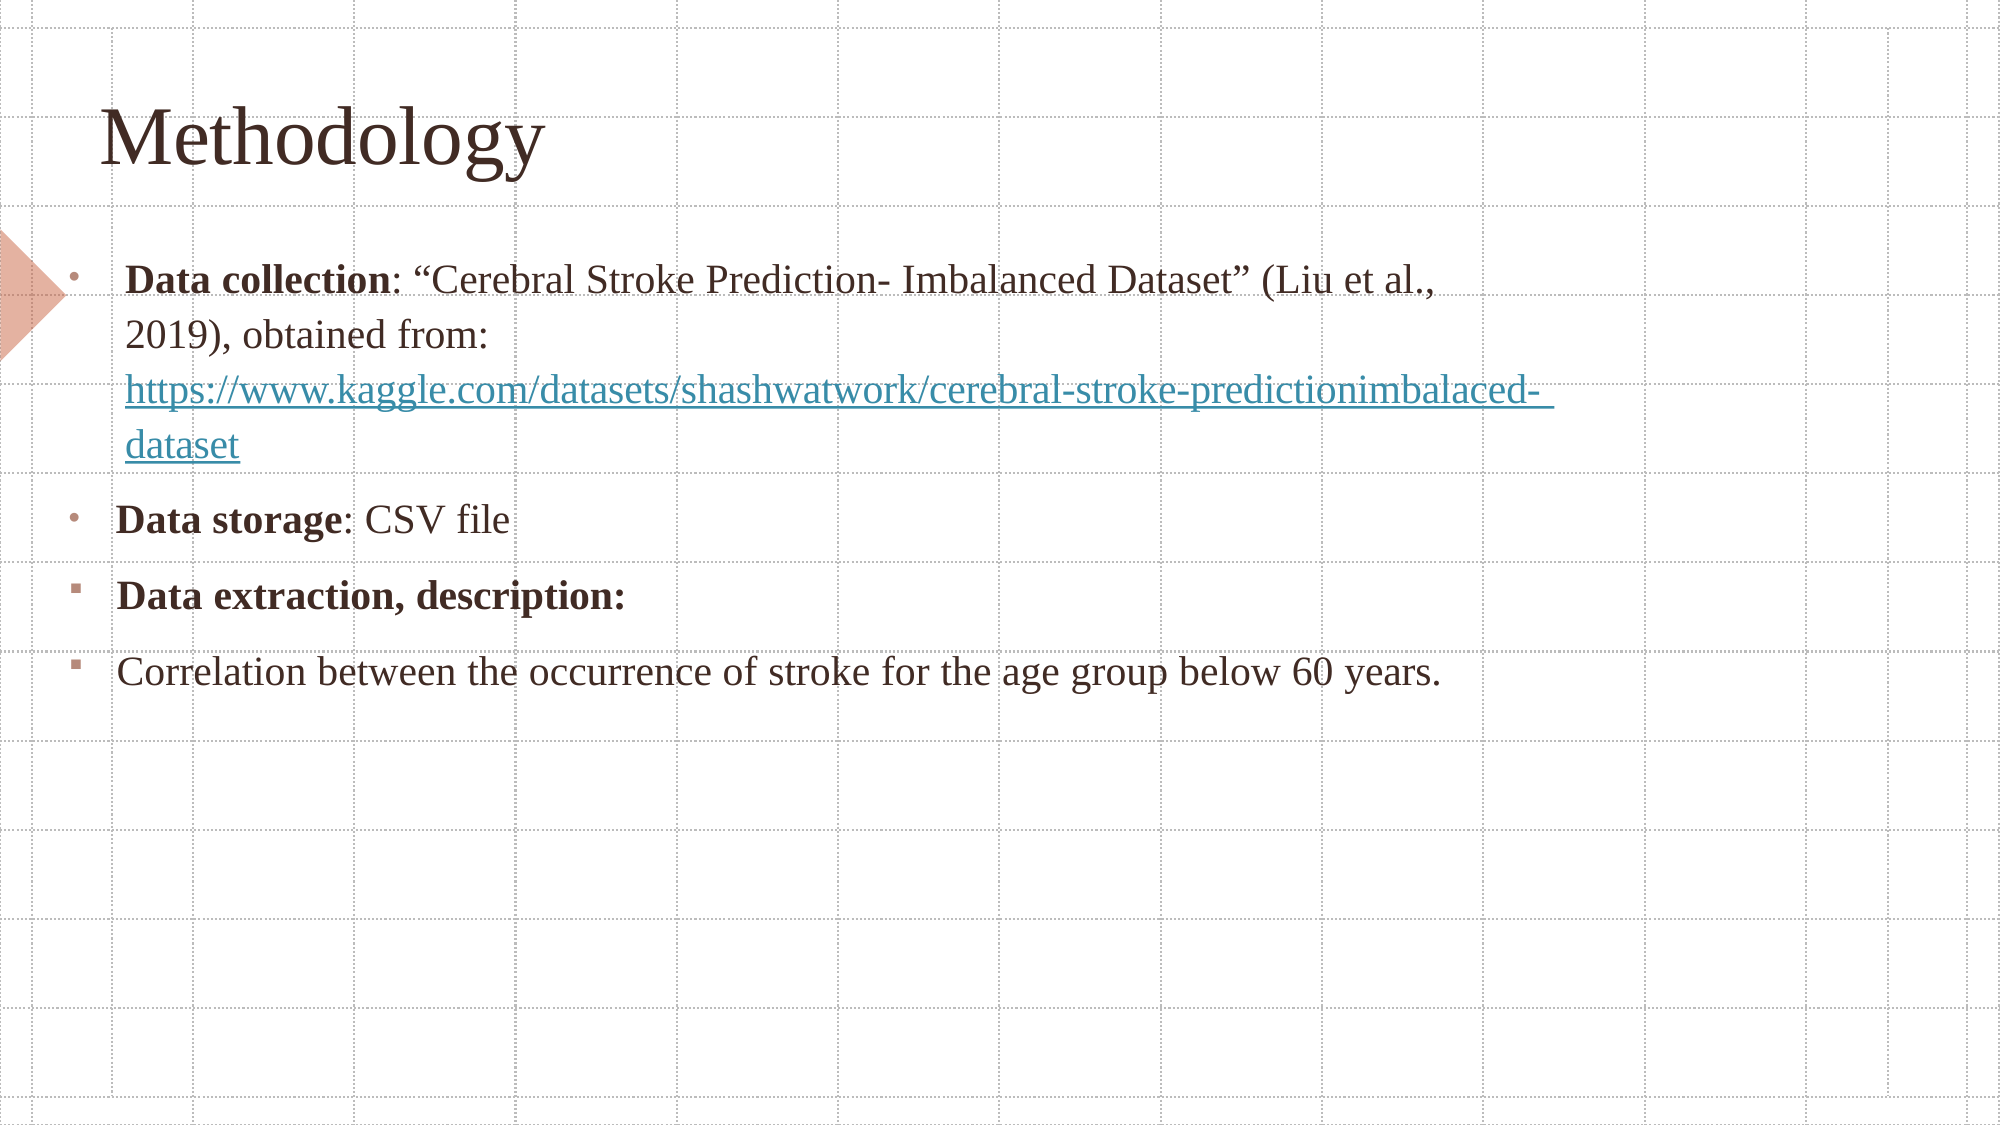

# Methodology

Data collection: “Cerebral Stroke Prediction- Imbalanced Dataset” (Liu et al., 2019), obtained from:
https://www.kaggle.com/datasets/shashwatwork/cerebral-stroke-predictionimbalaced- dataset
Data storage: CSV file
Data extraction, description:
Correlation between the occurrence of stroke for the age group below 60 years.